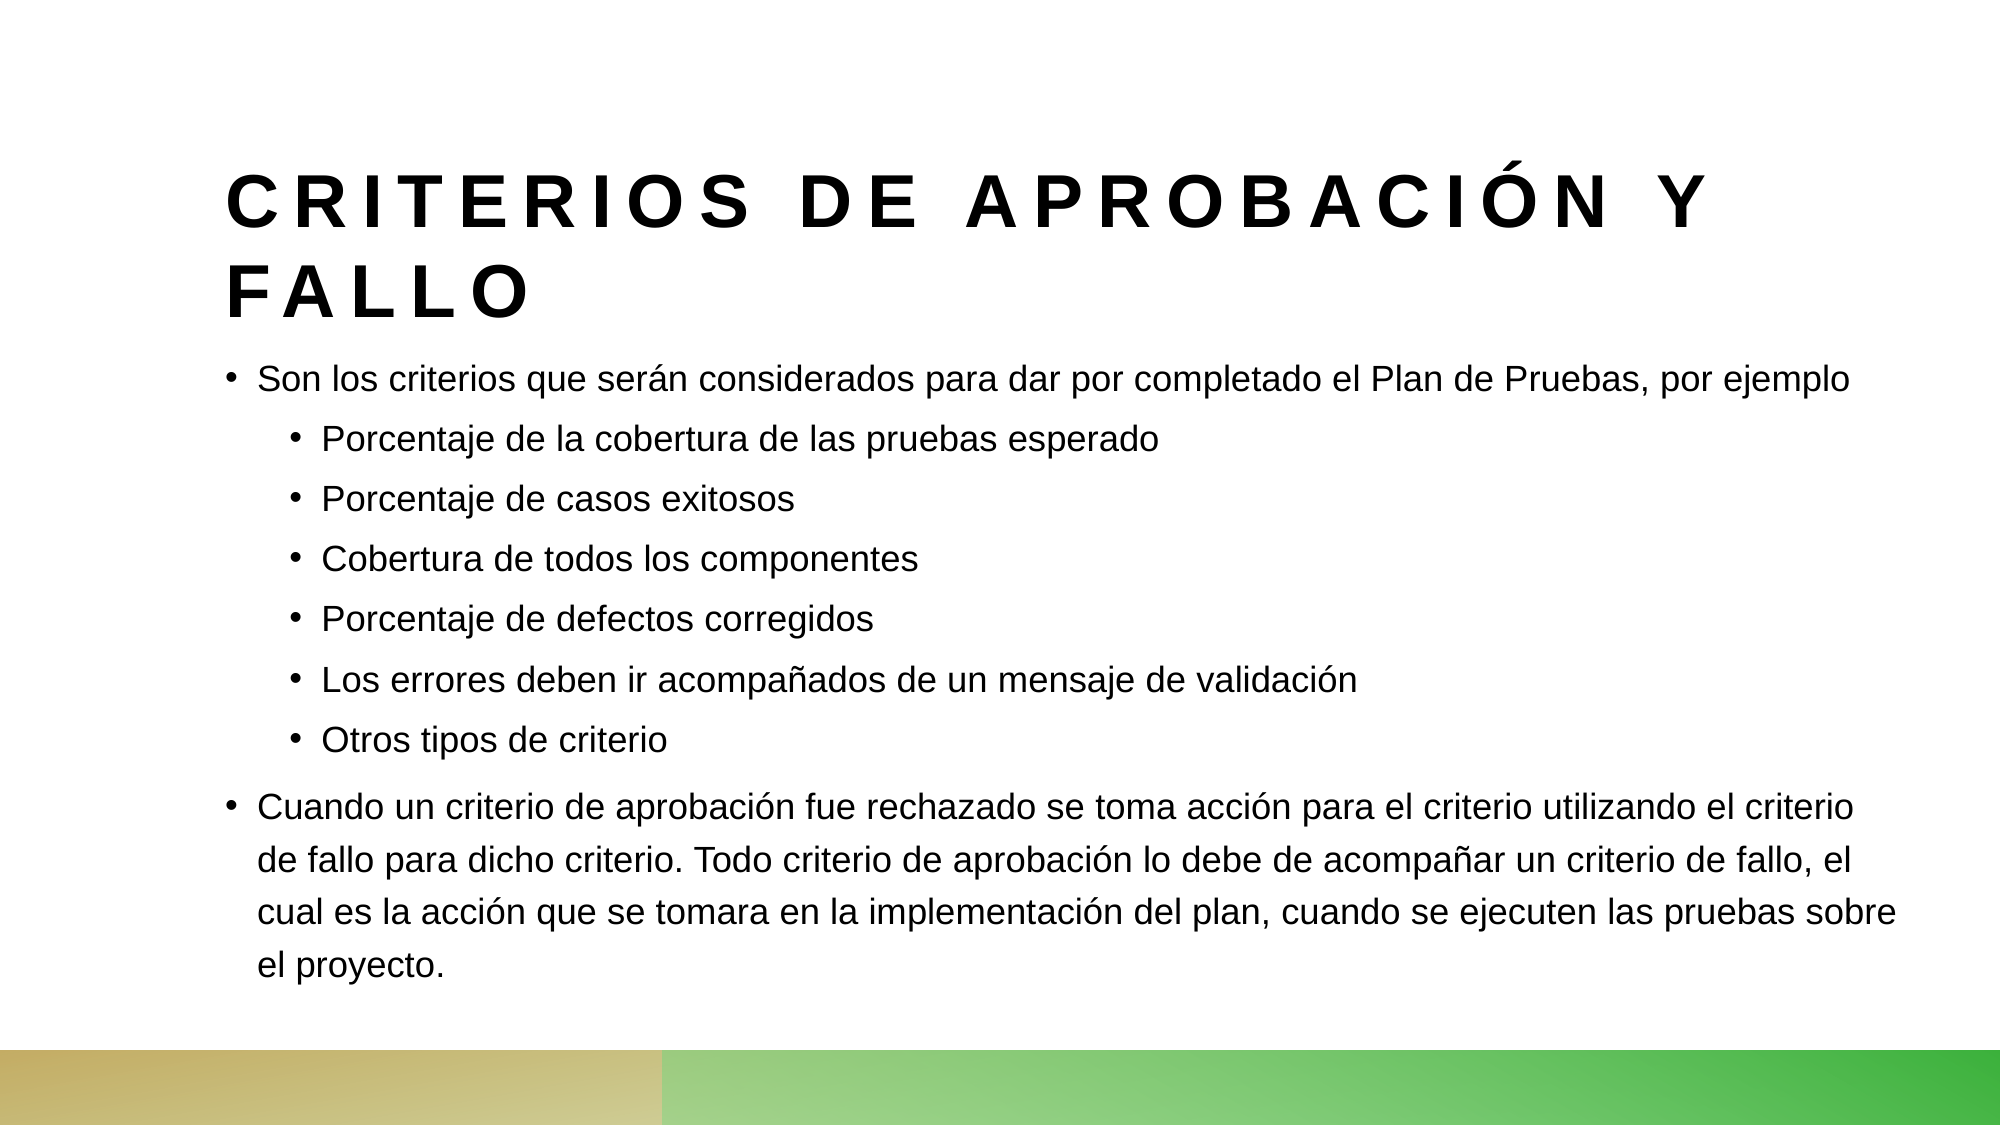

# Criterios de aprobación y fallo
Son los criterios que serán considerados para dar por completado el Plan de Pruebas, por ejemplo
Porcentaje de la cobertura de las pruebas esperado
Porcentaje de casos exitosos
Cobertura de todos los componentes
Porcentaje de defectos corregidos
Los errores deben ir acompañados de un mensaje de validación
Otros tipos de criterio
Cuando un criterio de aprobación fue rechazado se toma acción para el criterio utilizando el criterio de fallo para dicho criterio. Todo criterio de aprobación lo debe de acompañar un criterio de fallo, el cual es la acción que se tomara en la implementación del plan, cuando se ejecuten las pruebas sobre el proyecto.